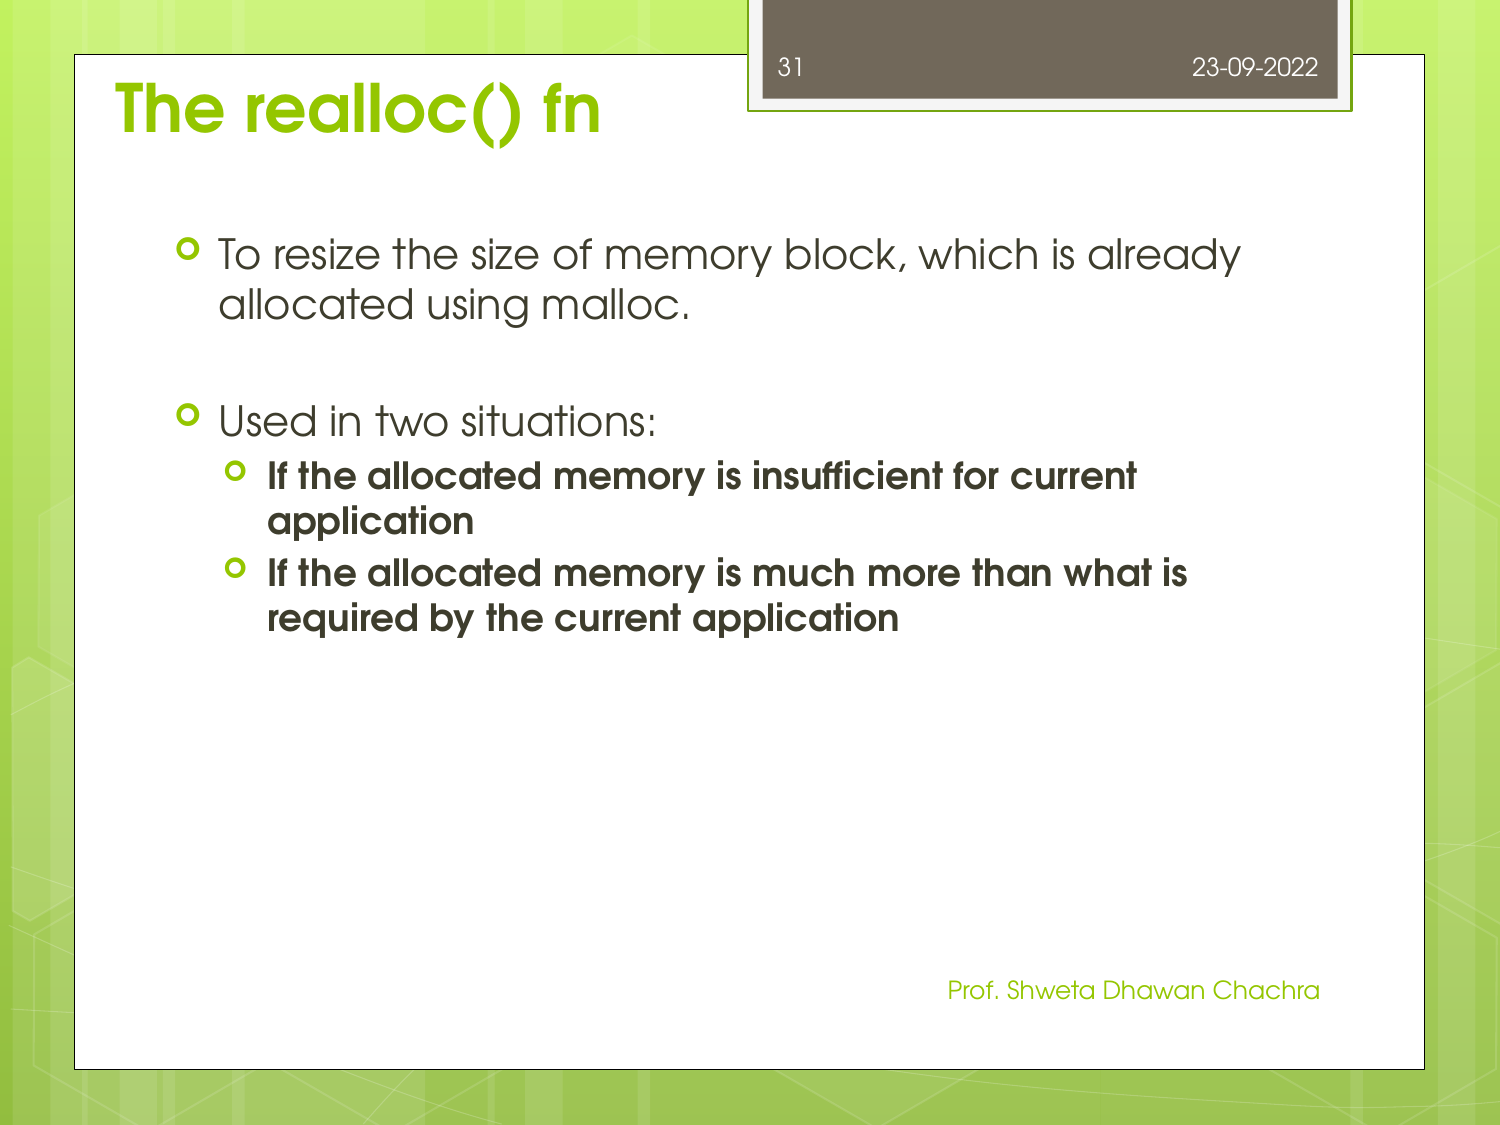

31
23-09-2022
# The realloc() fn
To resize the size of memory block, which is already allocated using malloc.

Used in two situations:
If the allocated memory is insufficient for current application
If the allocated memory is much more than what is required by the current application

Prof. Shweta Dhawan Chachra